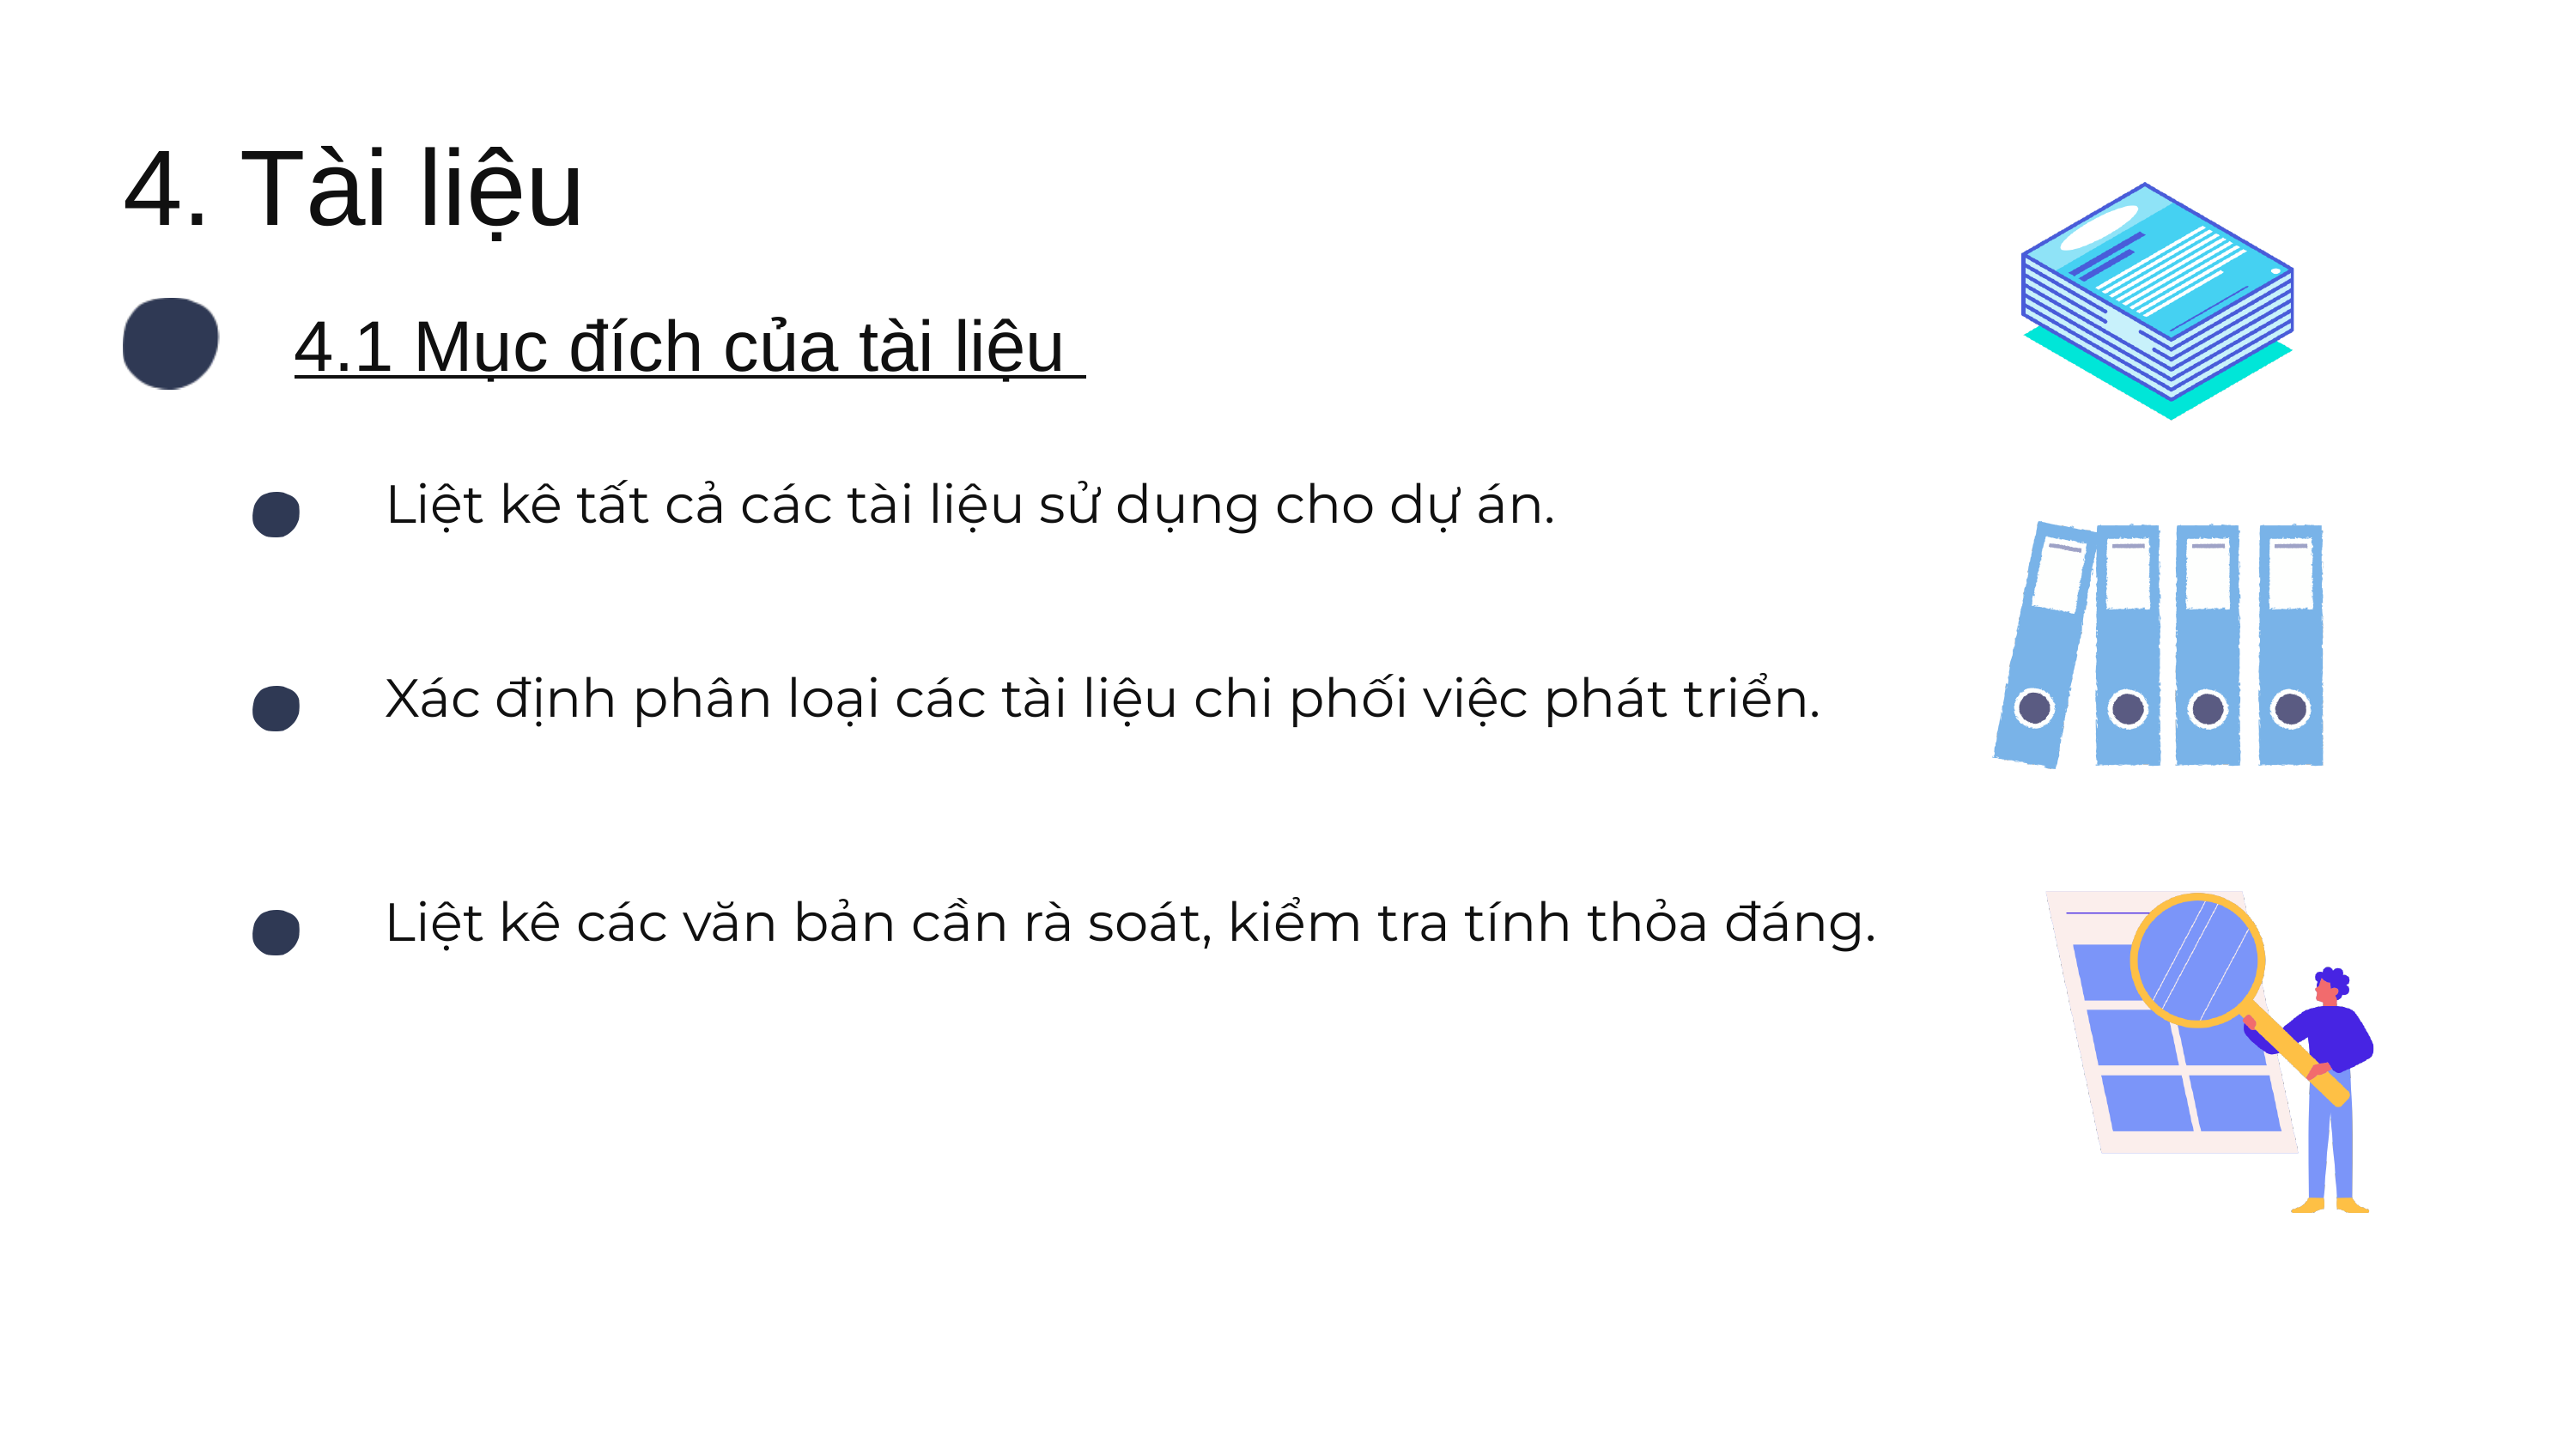

4. Tài liệu

4.1 Mục đích của tài liệu

Liệt kê tất cả các tài liệu sử dụng cho dự án.

Xác định phân loại các tài liệu chi phối việc phát triển.

Liệt kê các văn bản cần rà soát, kiểm tra tính thỏa đáng.